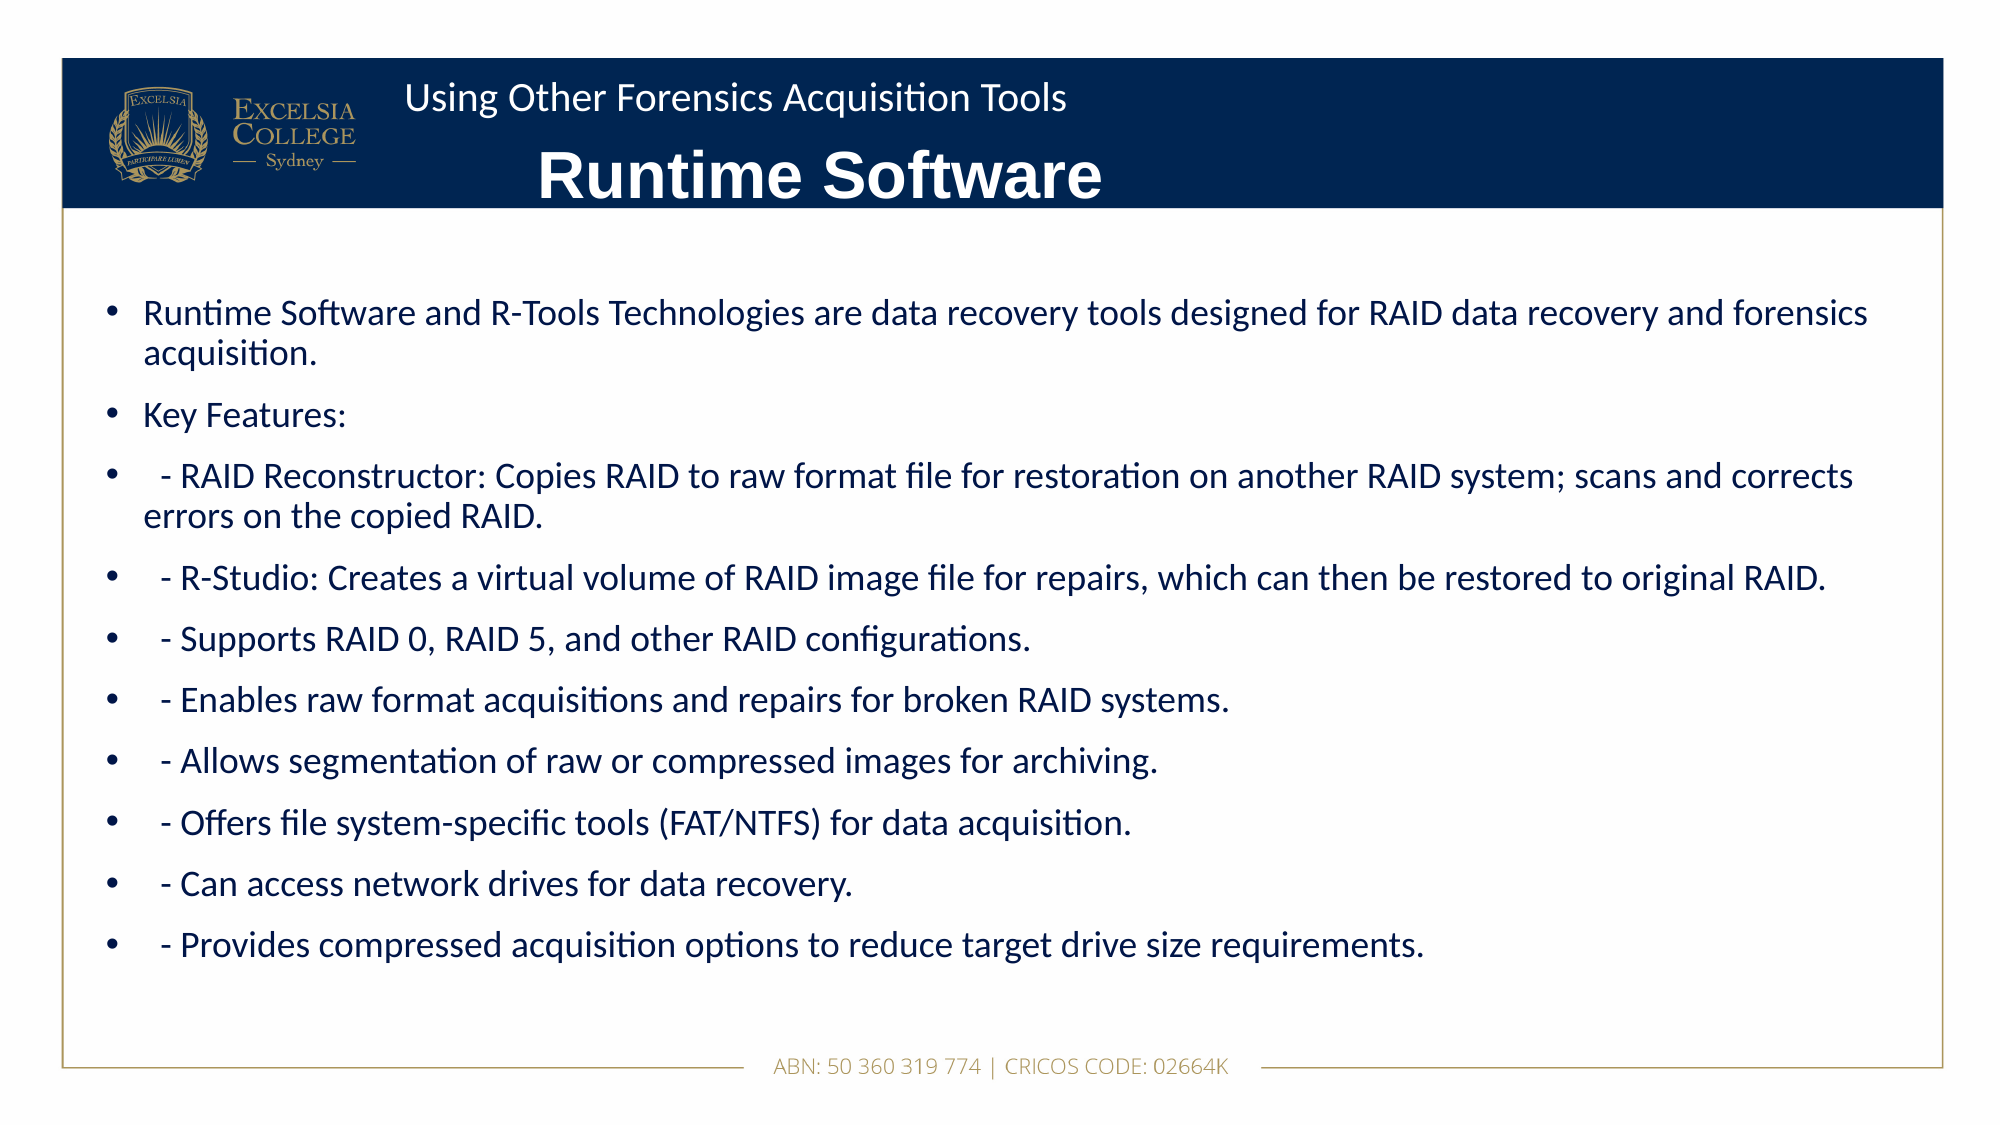

# Using Other Forensics Acquisition Tools
Runtime Software
Runtime Software and R-Tools Technologies are data recovery tools designed for RAID data recovery and forensics acquisition.
Key Features:
  - RAID Reconstructor: Copies RAID to raw format file for restoration on another RAID system; scans and corrects errors on the copied RAID.
  - R-Studio: Creates a virtual volume of RAID image file for repairs, which can then be restored to original RAID.
  - Supports RAID 0, RAID 5, and other RAID configurations.
  - Enables raw format acquisitions and repairs for broken RAID systems.
  - Allows segmentation of raw or compressed images for archiving.
  - Offers file system-specific tools (FAT/NTFS) for data acquisition.
  - Can access network drives for data recovery.
  - Provides compressed acquisition options to reduce target drive size requirements.